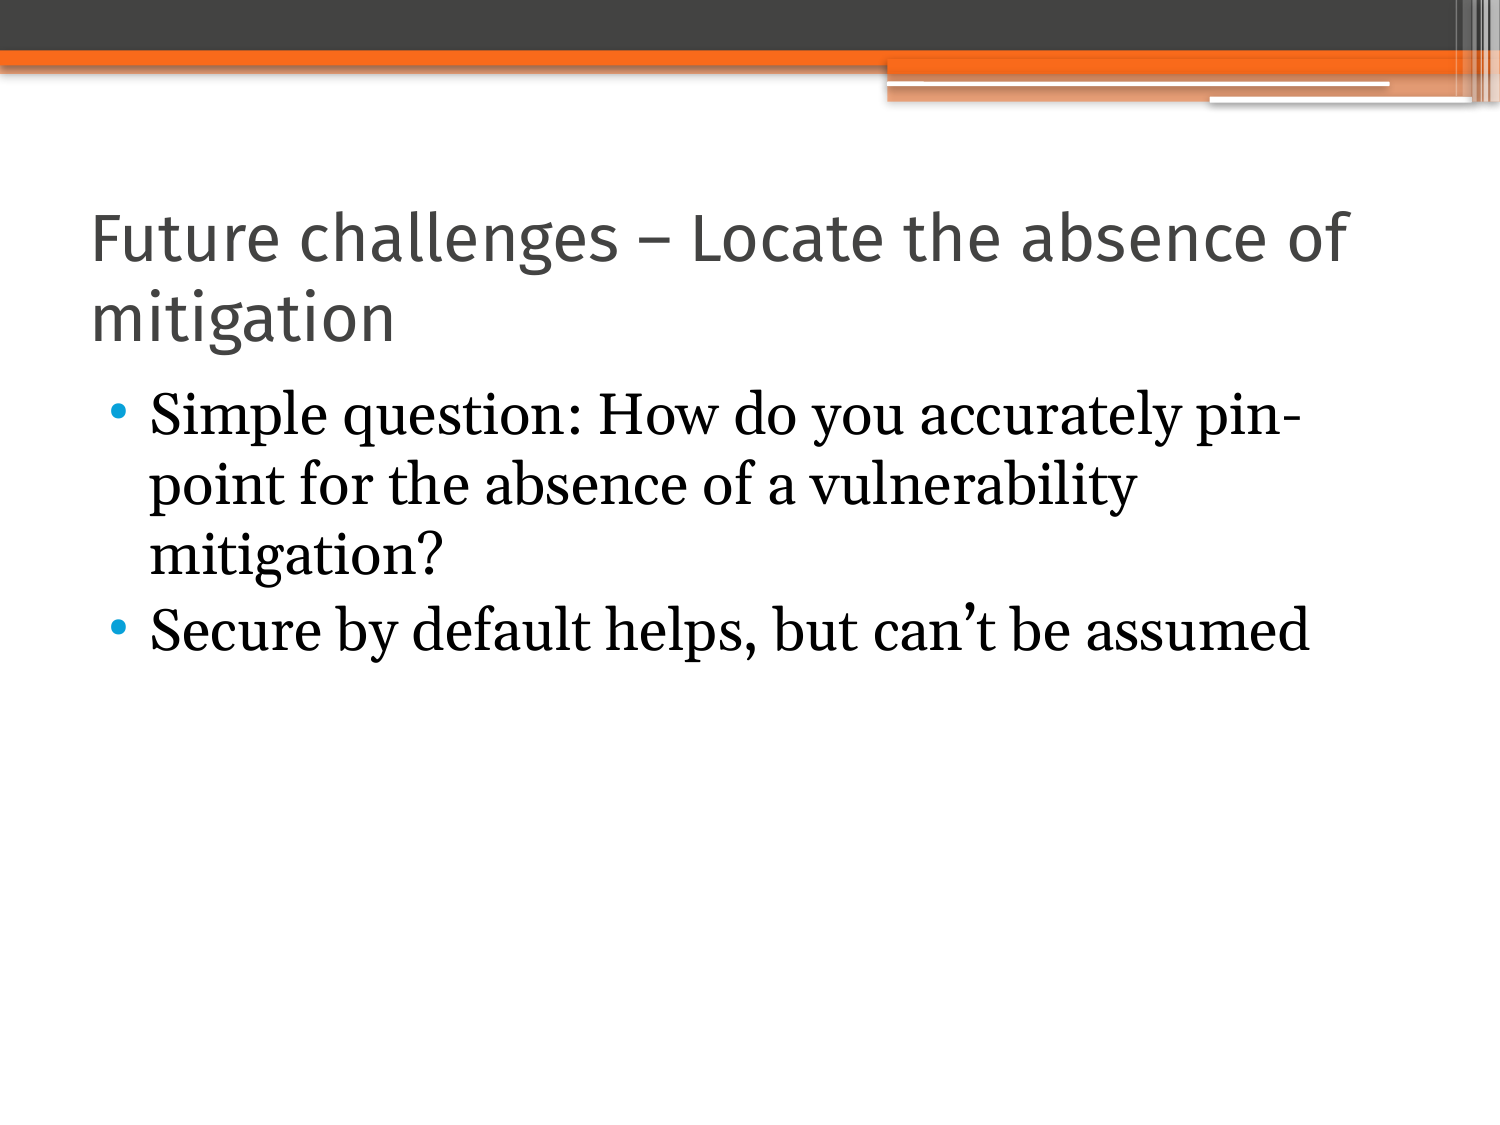

# Future challenges – Locate the absence of mitigation
Simple question: How do you accurately pin-point for the absence of a vulnerability mitigation?
Secure by default helps, but can’t be assumed